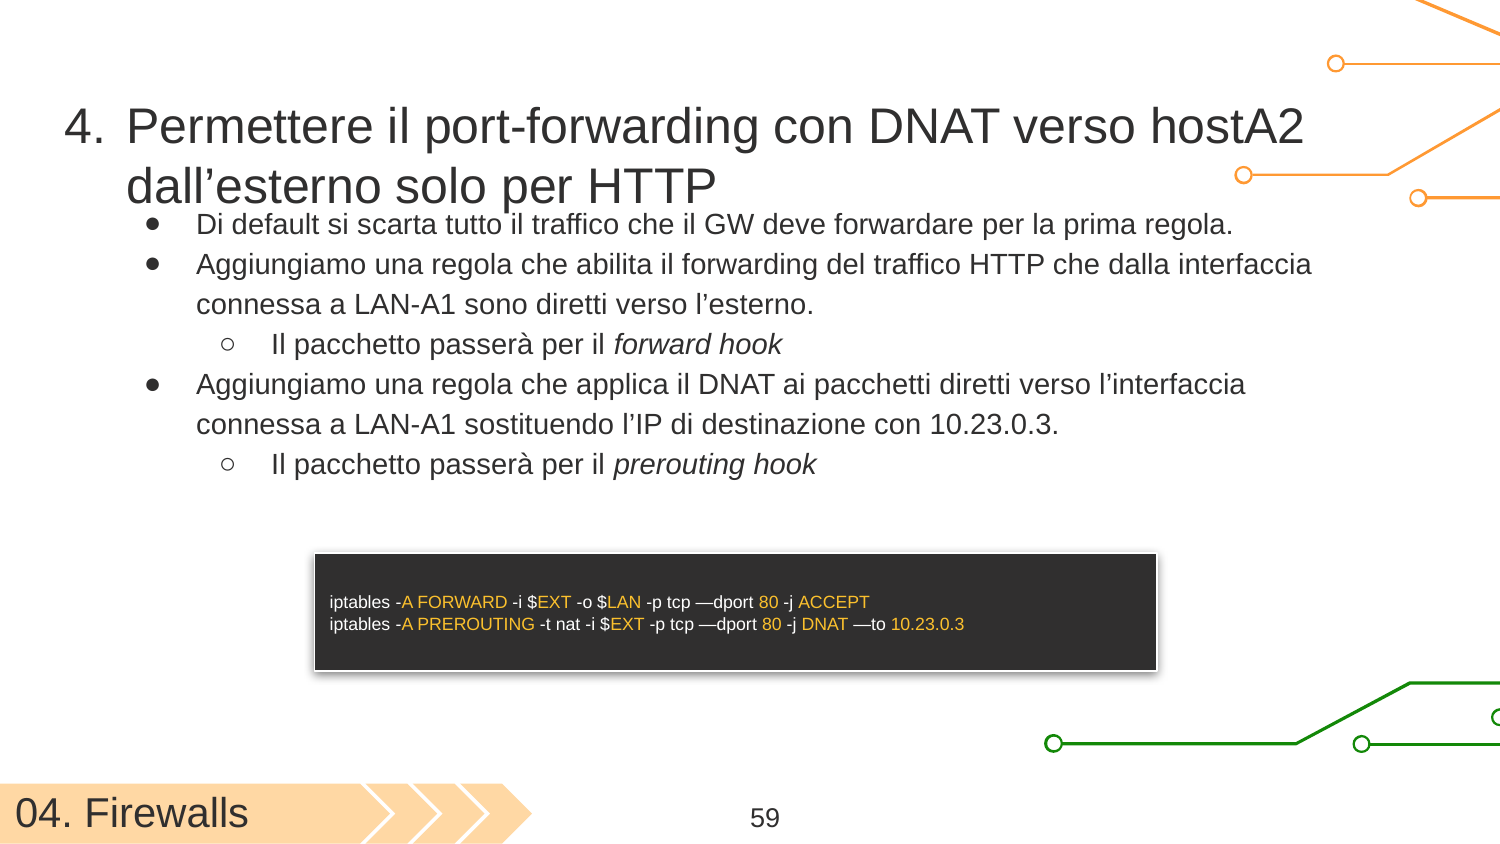

Permettere il port-forwarding con DNAT verso hostA2 dall’esterno solo per HTTP
Di default si scarta tutto il traffico che il GW deve forwardare per la prima regola.
Aggiungiamo una regola che abilita il forwarding del traffico HTTP che dalla interfaccia connessa a LAN-A1 sono diretti verso l’esterno.
Il pacchetto passerà per il forward hook
Aggiungiamo una regola che applica il DNAT ai pacchetti diretti verso l’interfaccia connessa a LAN-A1 sostituendo l’IP di destinazione con 10.23.0.3.
Il pacchetto passerà per il prerouting hook
iptables -A FORWARD -i $EXT -o $LAN -p tcp —dport 80 -j ACCEPT
iptables -A PREROUTING -t nat -i $EXT -p tcp —dport 80 -j DNAT —to 10.23.0.3

04. Firewalls

59